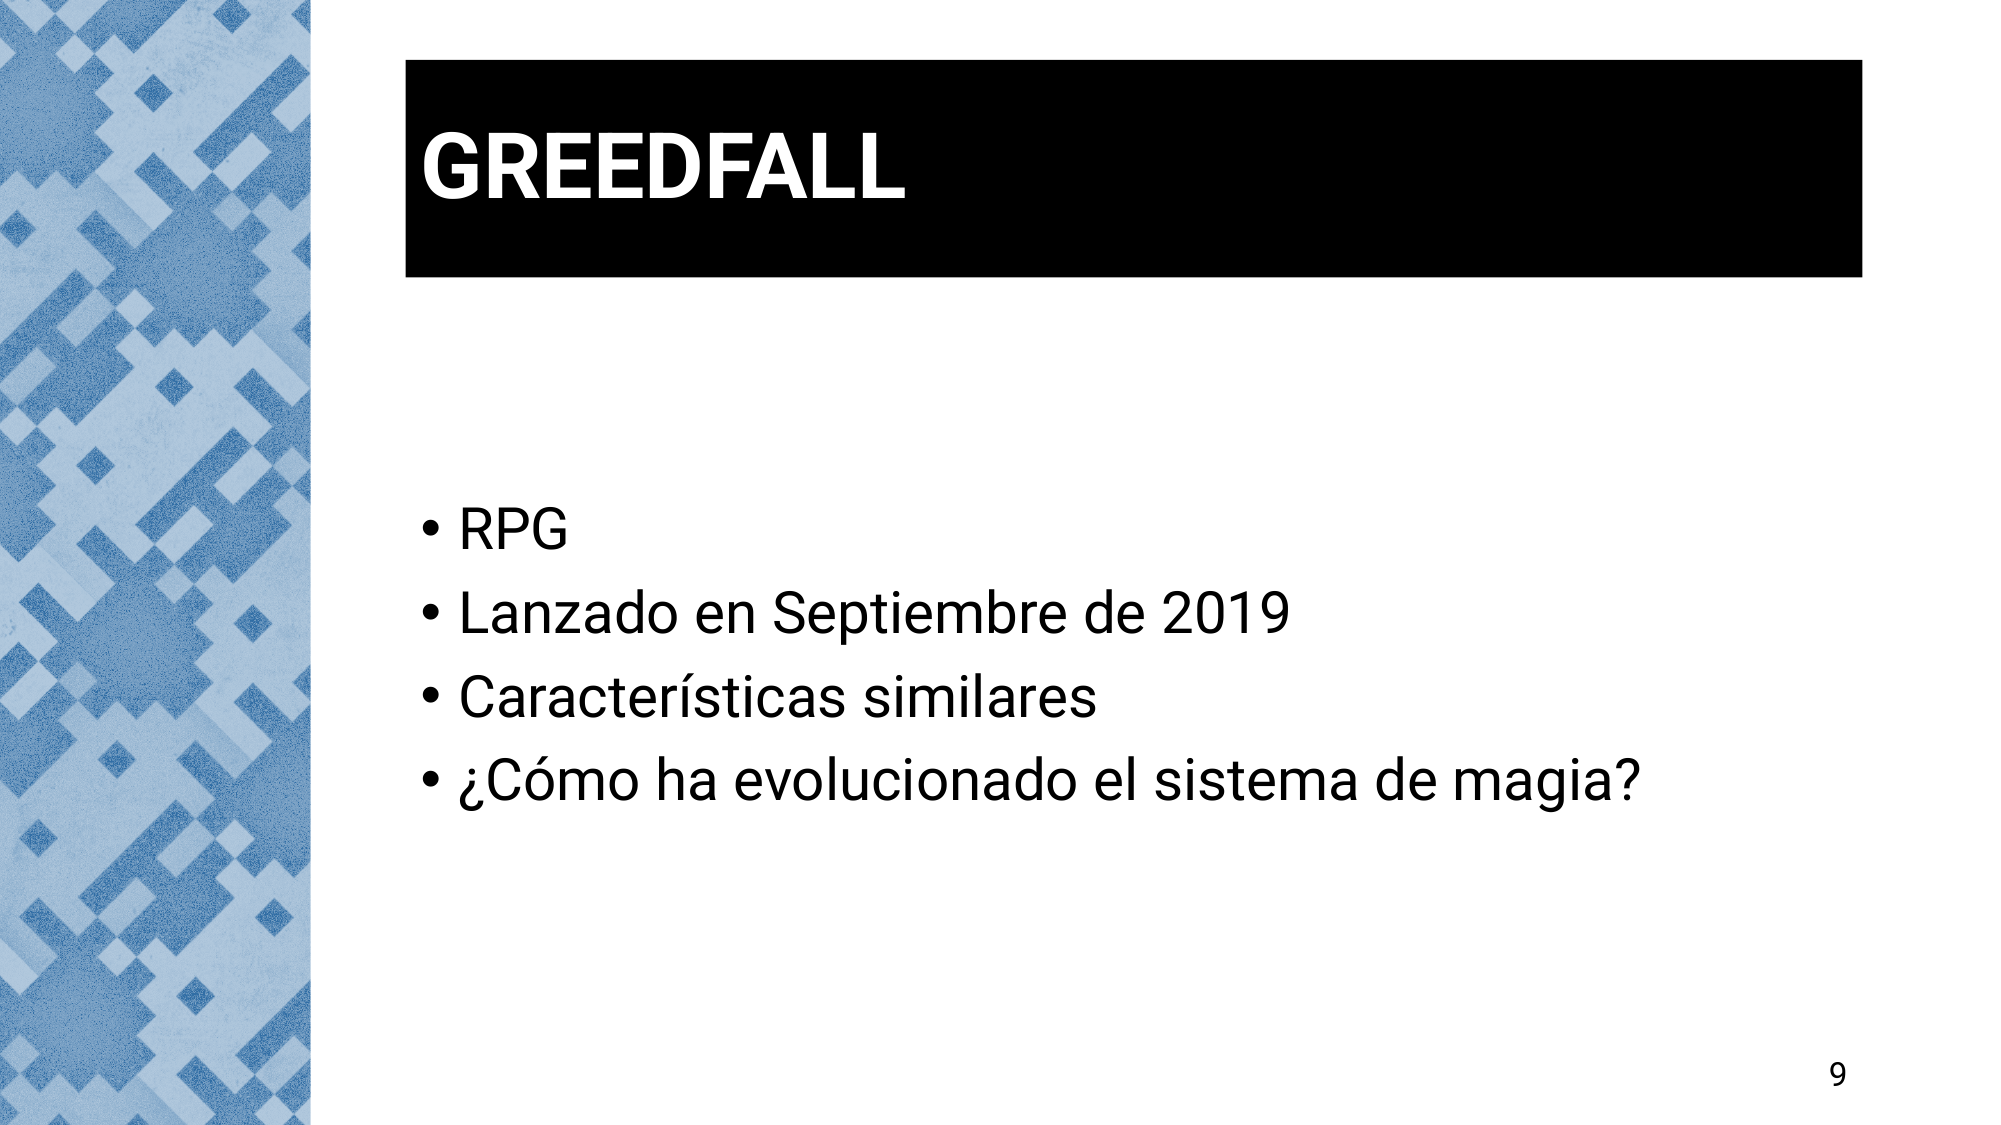

# GREEDFALL
RPG
Lanzado en Septiembre de 2019
Características similares
¿Cómo ha evolucionado el sistema de magia?
9